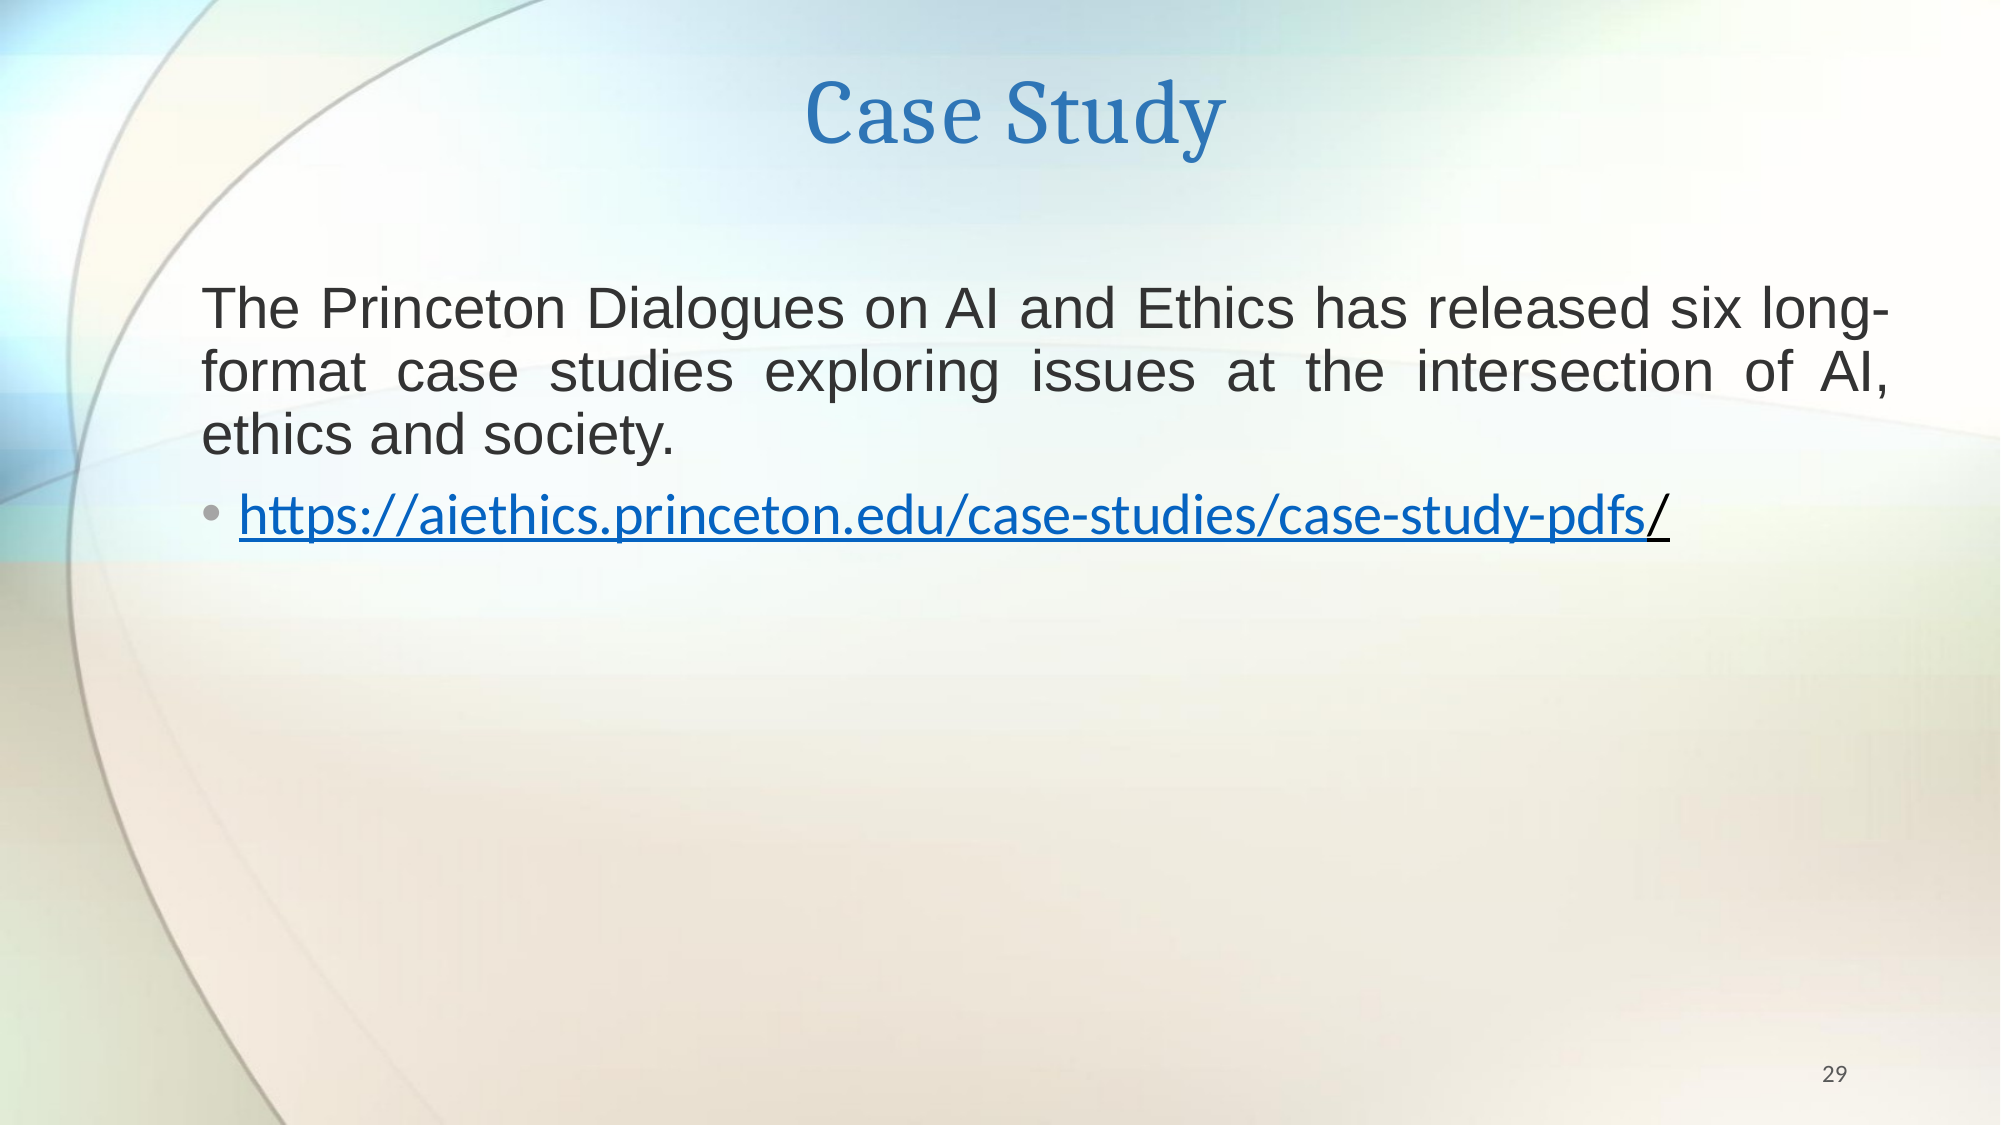

# Case Study
The Princeton Dialogues on AI and Ethics has released six long-format case studies exploring issues at the intersection of AI, ethics and society.
https://aiethics.princeton.edu/case-studies/case-study-pdfs/
29